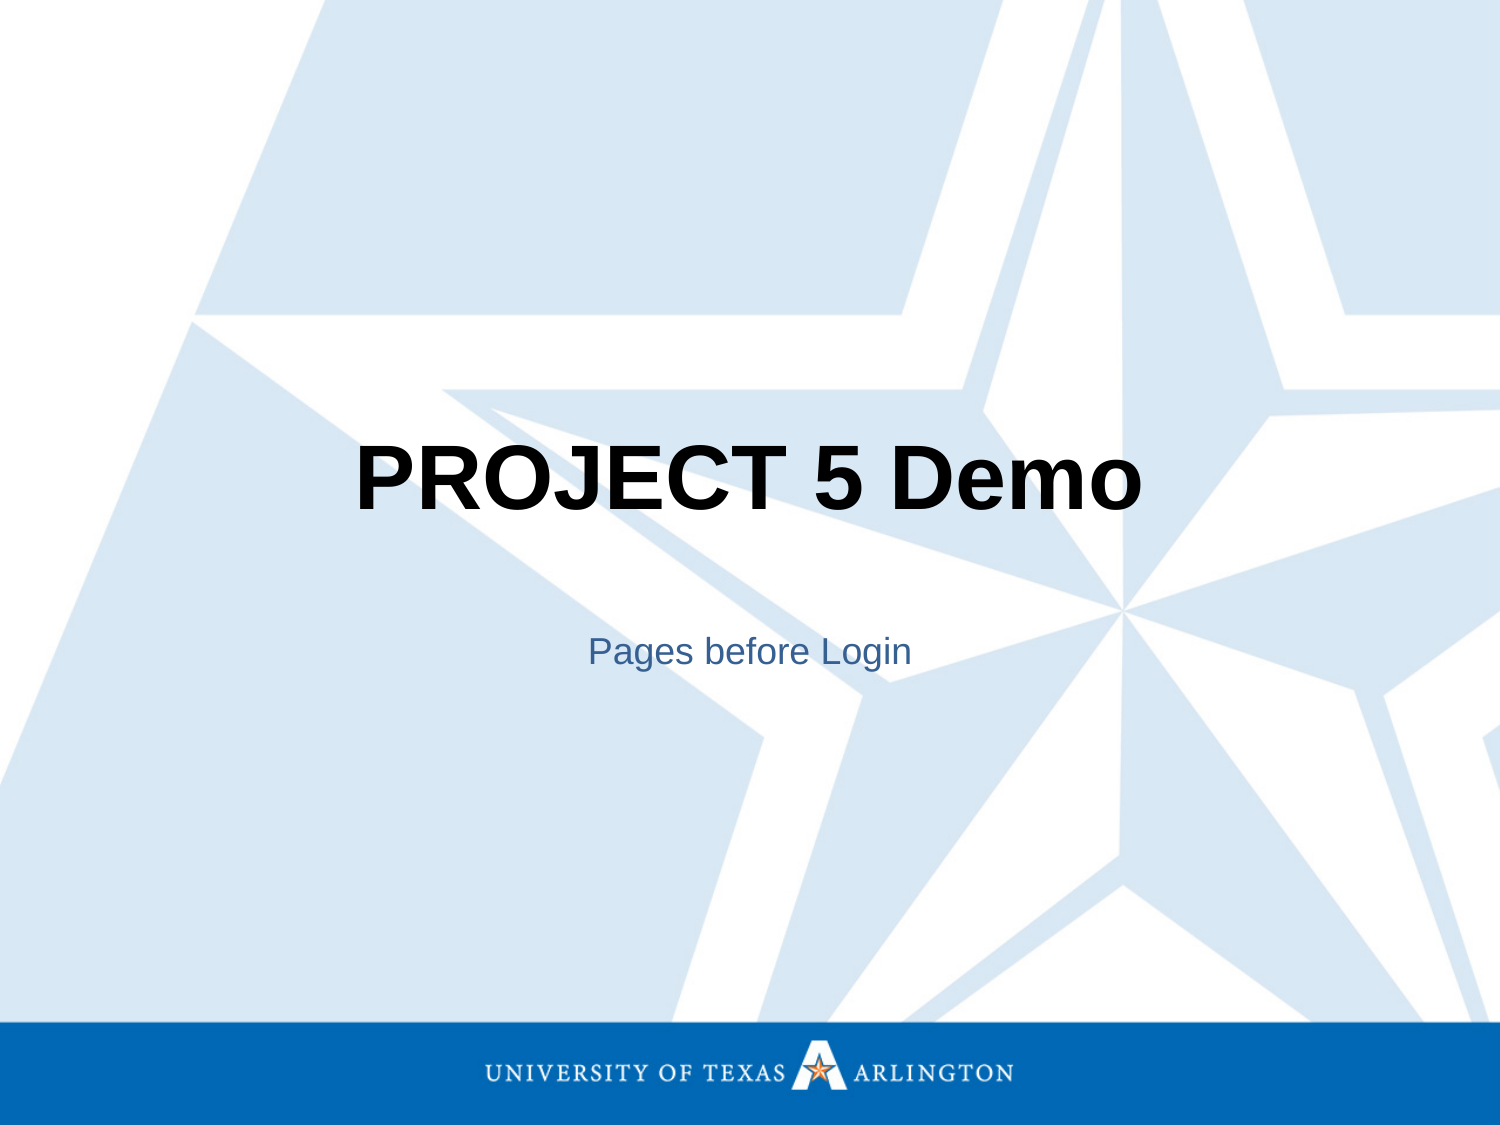

# PROJECT 5 Demo

Pages before Login